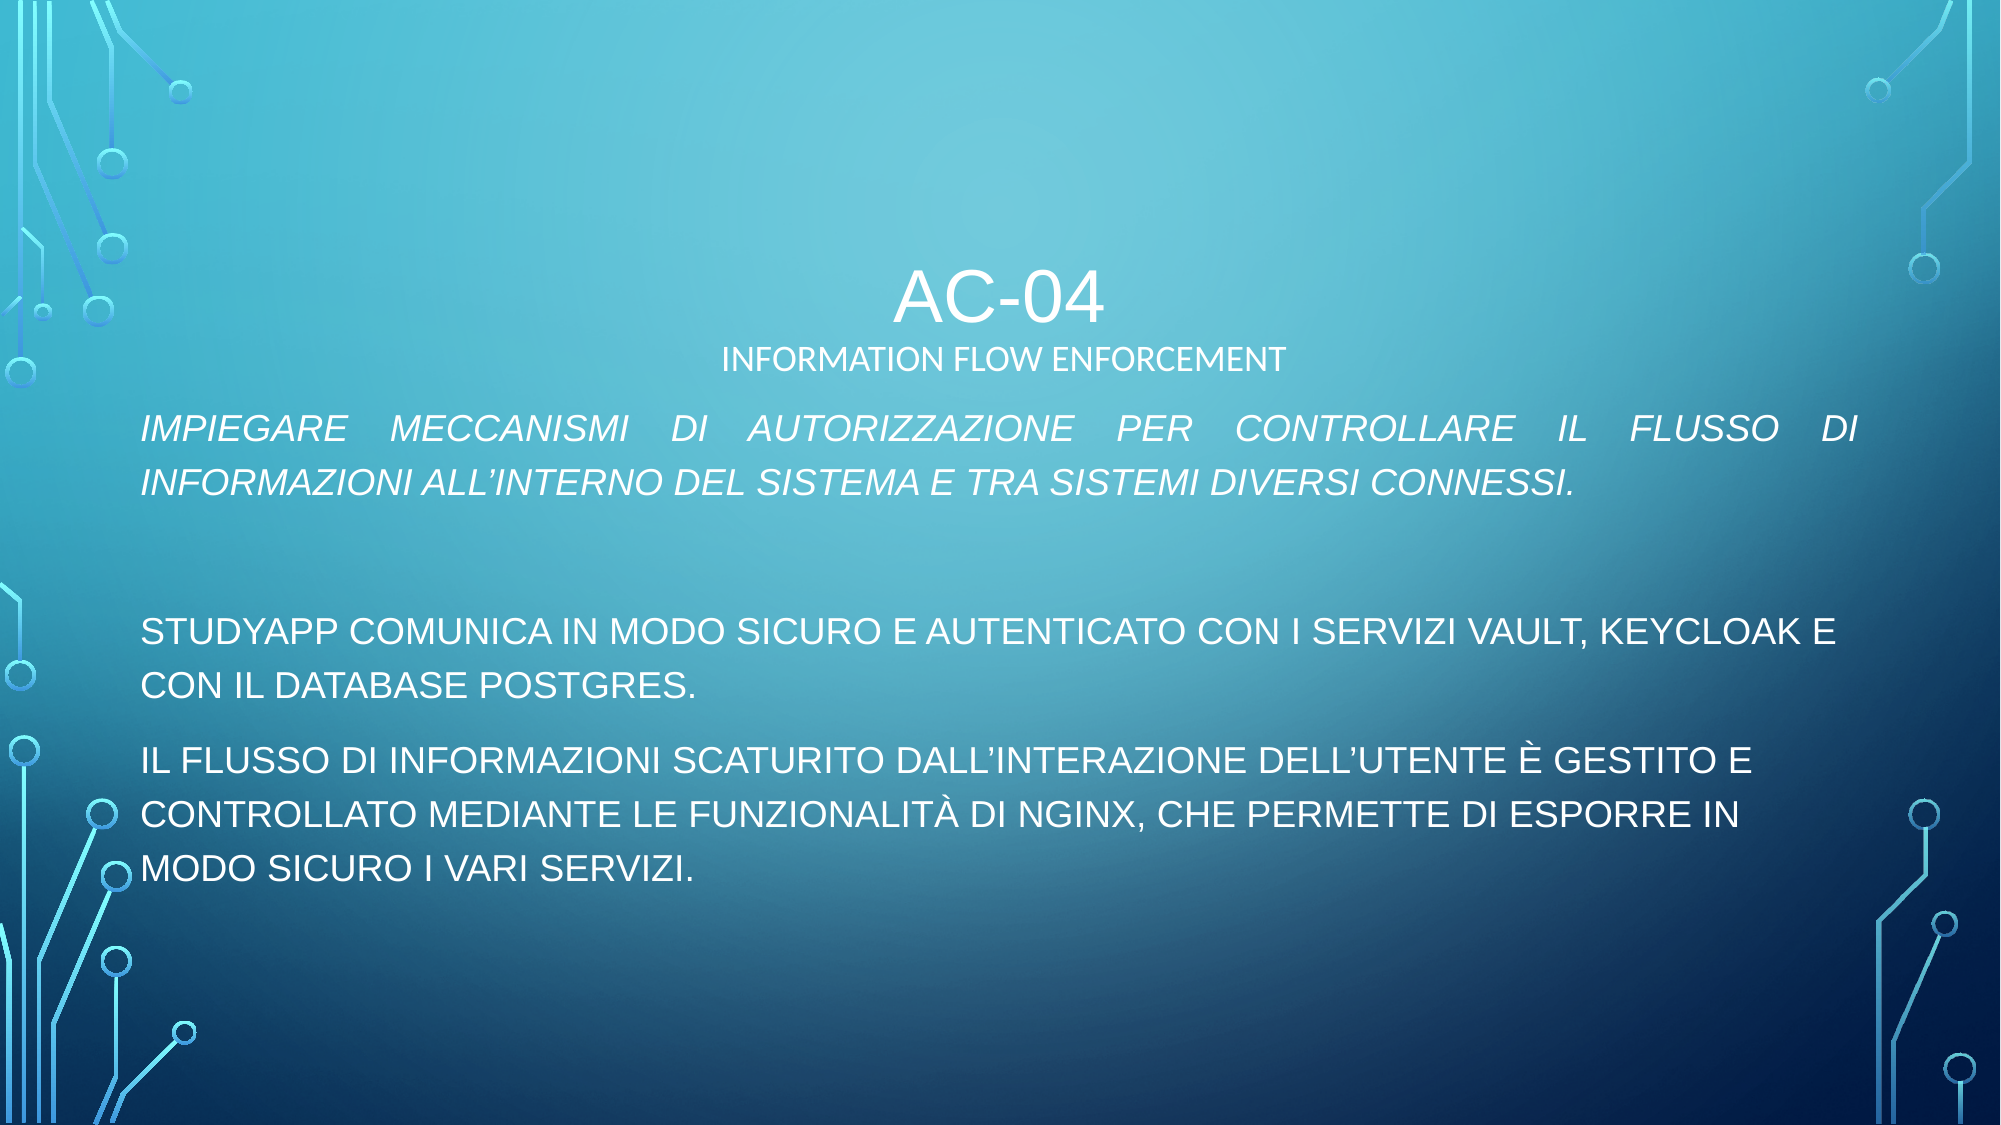

# AC-04 INFORMATION FLOW ENFORCEMENT
Impiegare meccanismi di autorizzazione per controllare il flusso di informazioni all’interno del sistema e tra sistemi diversi connessi.

Studyapp comunica in modo sicuro e autenticato con i servizi Vault, Keycloak e con il database Postgres.
Il flusso di informazioni scaturito dall’interazione dell’utente è gestito e controllato mediante le funzionalità di Nginx, che permette di esporre in modo sicuro i vari servizi.